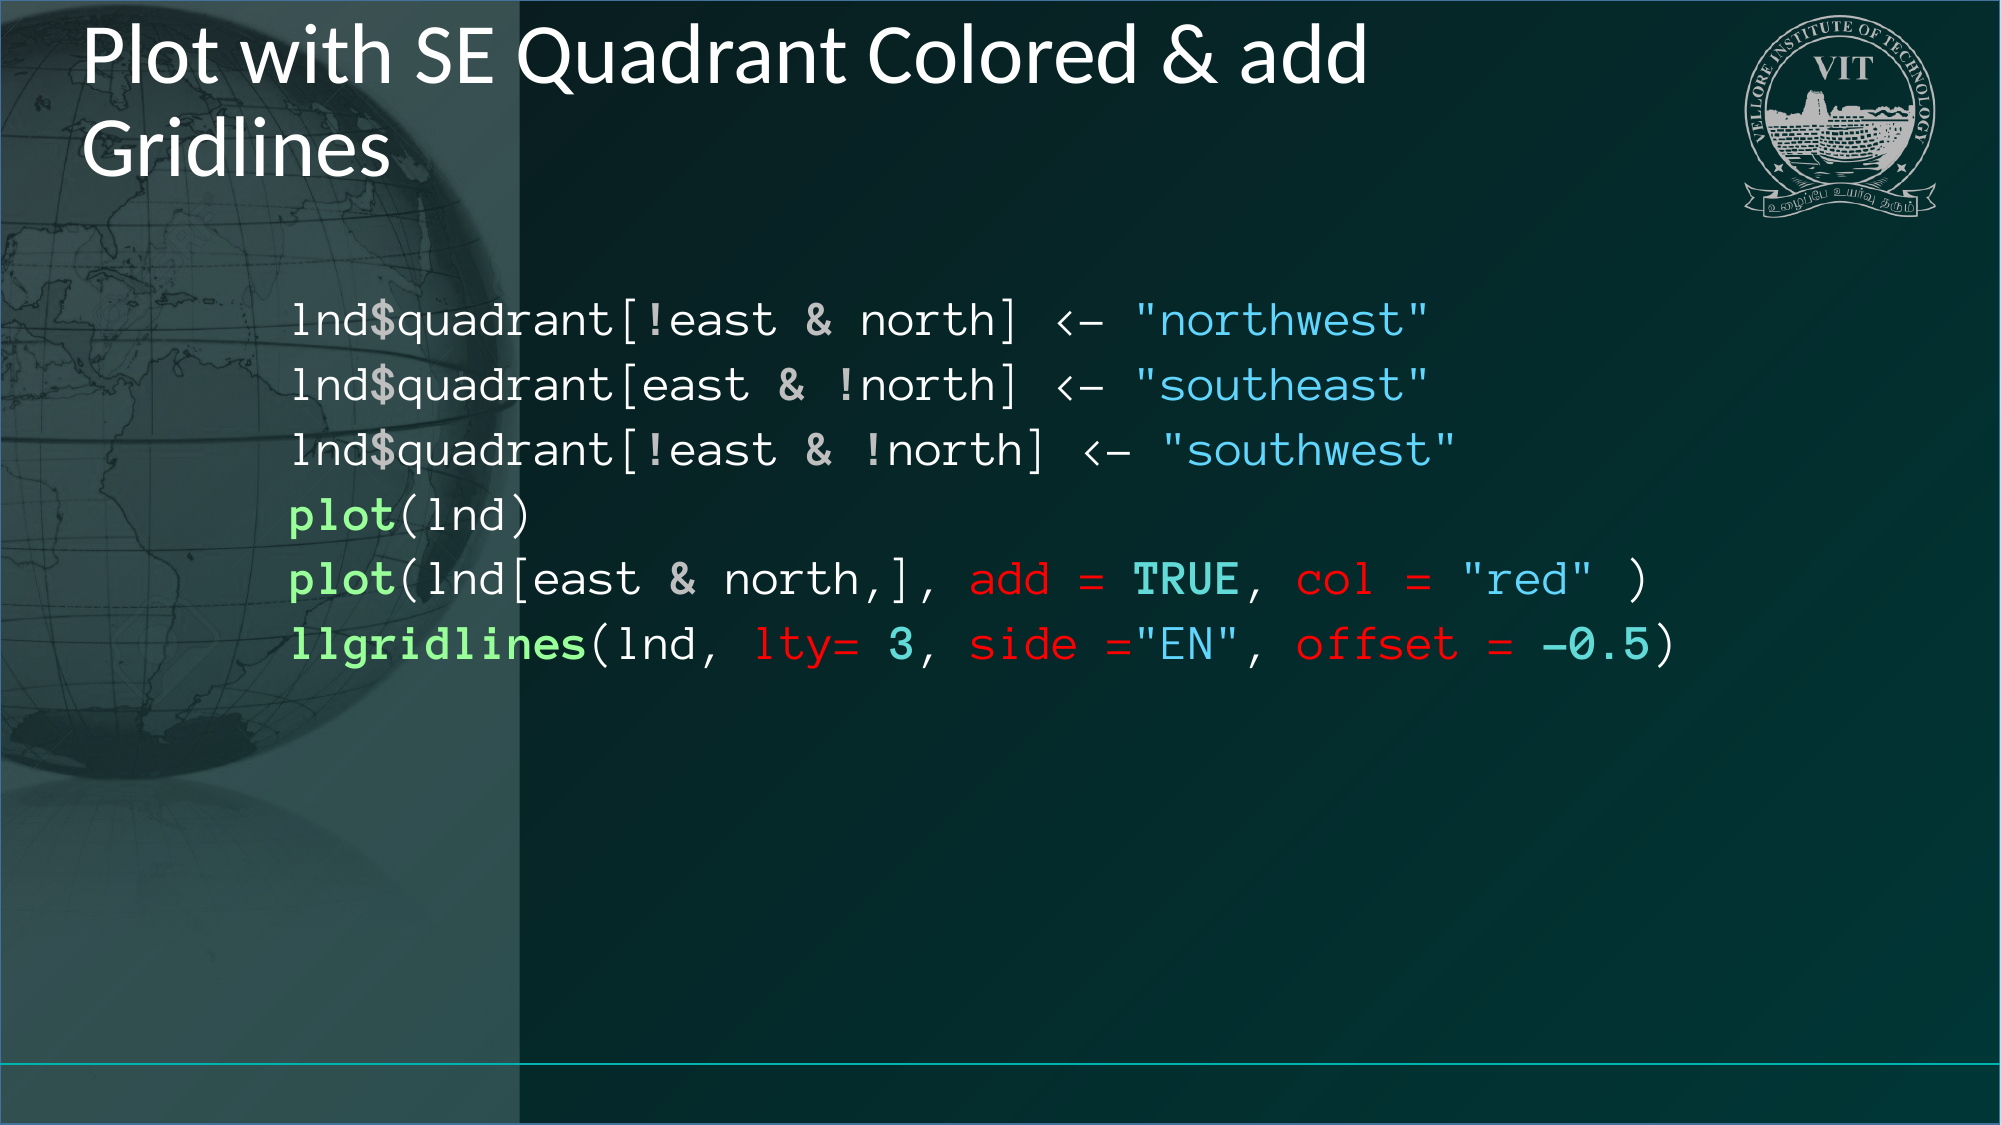

# Plot with SE Quadrant Colored & add Gridlines
lnd$quadrant[!east & north] <- "northwest"
lnd$quadrant[east & !north] <- "southeast"
lnd$quadrant[!east & !north] <- "southwest"
plot(lnd)
plot(lnd[east & north,], add = TRUE, col = "red" )
llgridlines(lnd, lty= 3, side ="EN", offset = -0.5)